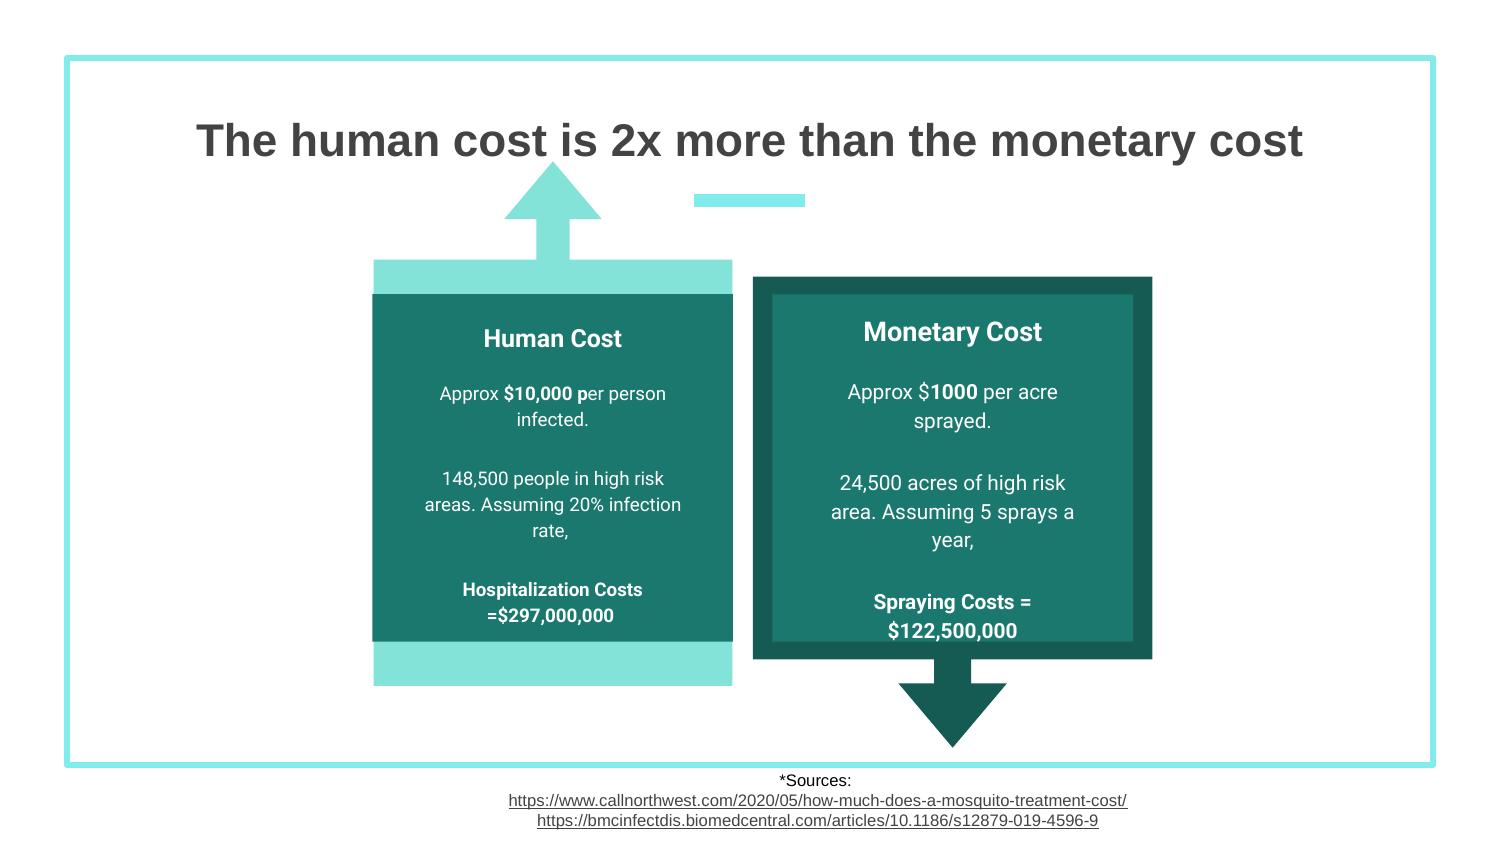

# The human cost is 2x more than the monetary cost

Human Cost

Approx $10,000 per person infected.
148,500 people in high risk areas. Assuming 20% infection rate,
Hospitalization Costs =$297,000,000

Monetary Cost

Approx $1000 per acre sprayed.
24,500 acres of high risk area. Assuming 5 sprays a year,
Spraying Costs = $122,500,000

*Sources:
https://www.callnorthwest.com/2020/05/how-much-does-a-mosquito-treatment-cost/
https://bmcinfectdis.biomedcentral.com/articles/10.1186/s12879-019-4596-9